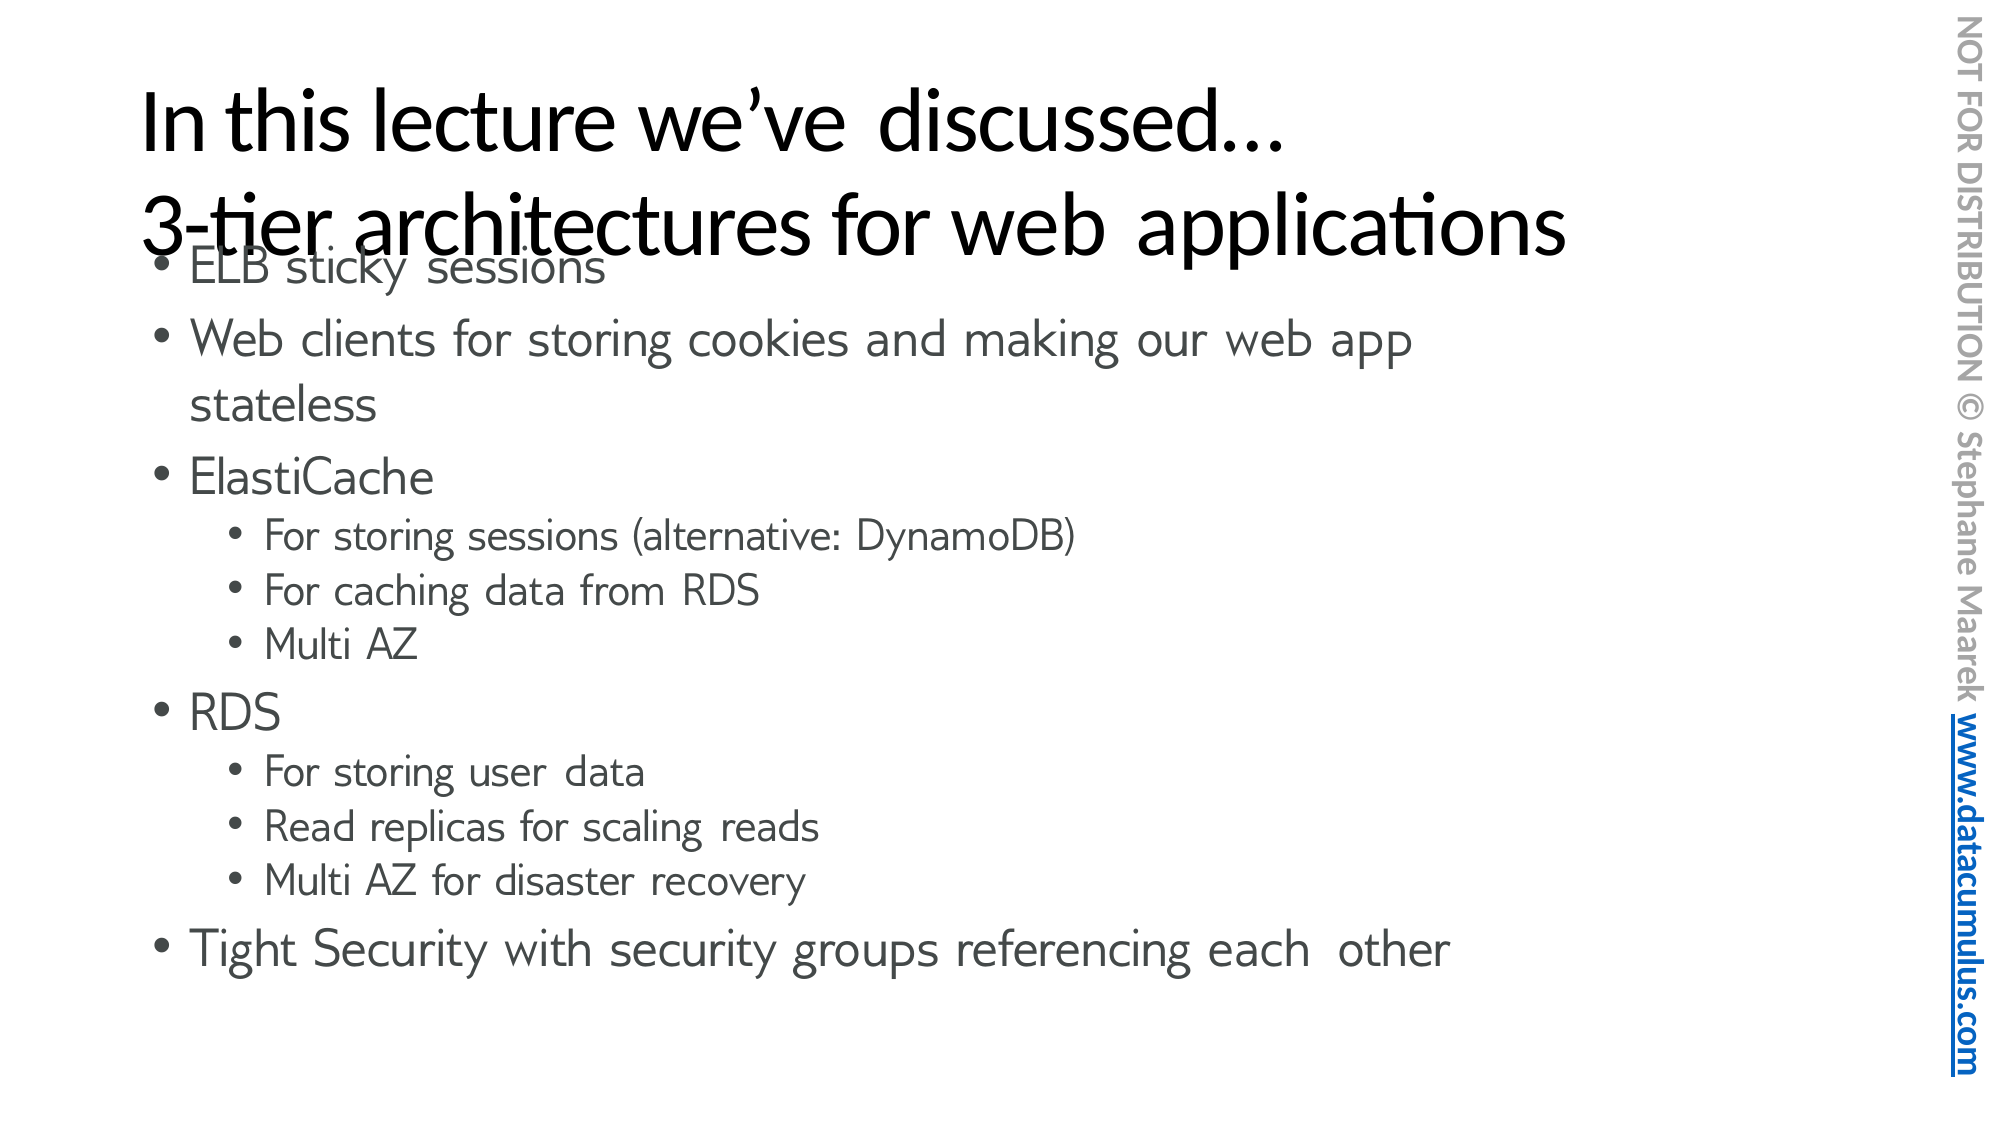

NOT FOR DISTRIBUTION © Stephane Maarek www.datacumulus.com
# In this lecture we’ve discussed…
3-tier architectures for web applications
ELB sticky sessions
Web clients for storing cookies and making our web app stateless
ElastiCache
For storing sessions (alternative: DynamoDB)
For caching data from RDS
Multi AZ
RDS
For storing user data
Read replicas for scaling reads
Multi AZ for disaster recovery
Tight Security with security groups referencing each other
© Stephane Maarek